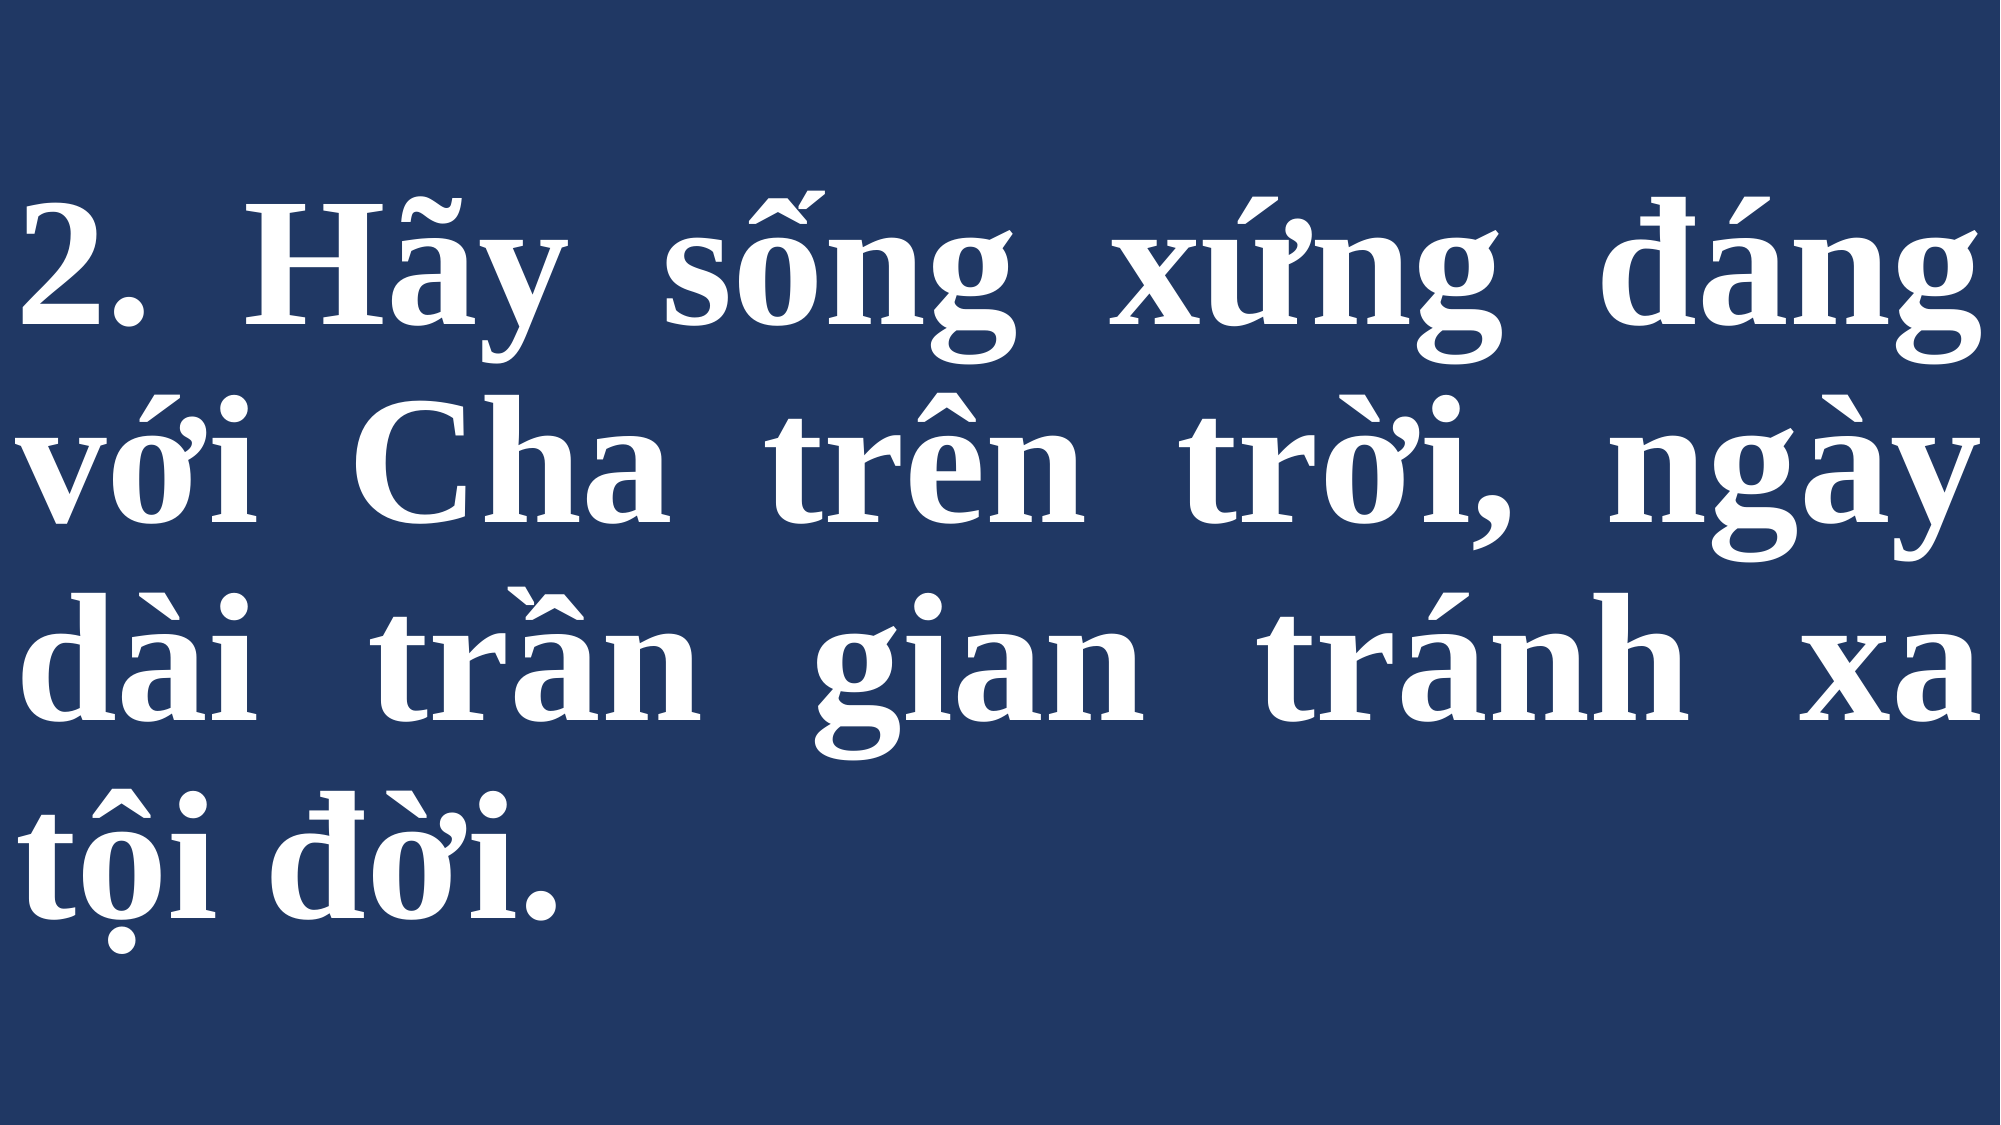

# 2. Hãy sống xứng đáng với Cha trên trời, ngày dài trần gian tránh xa tội đời.